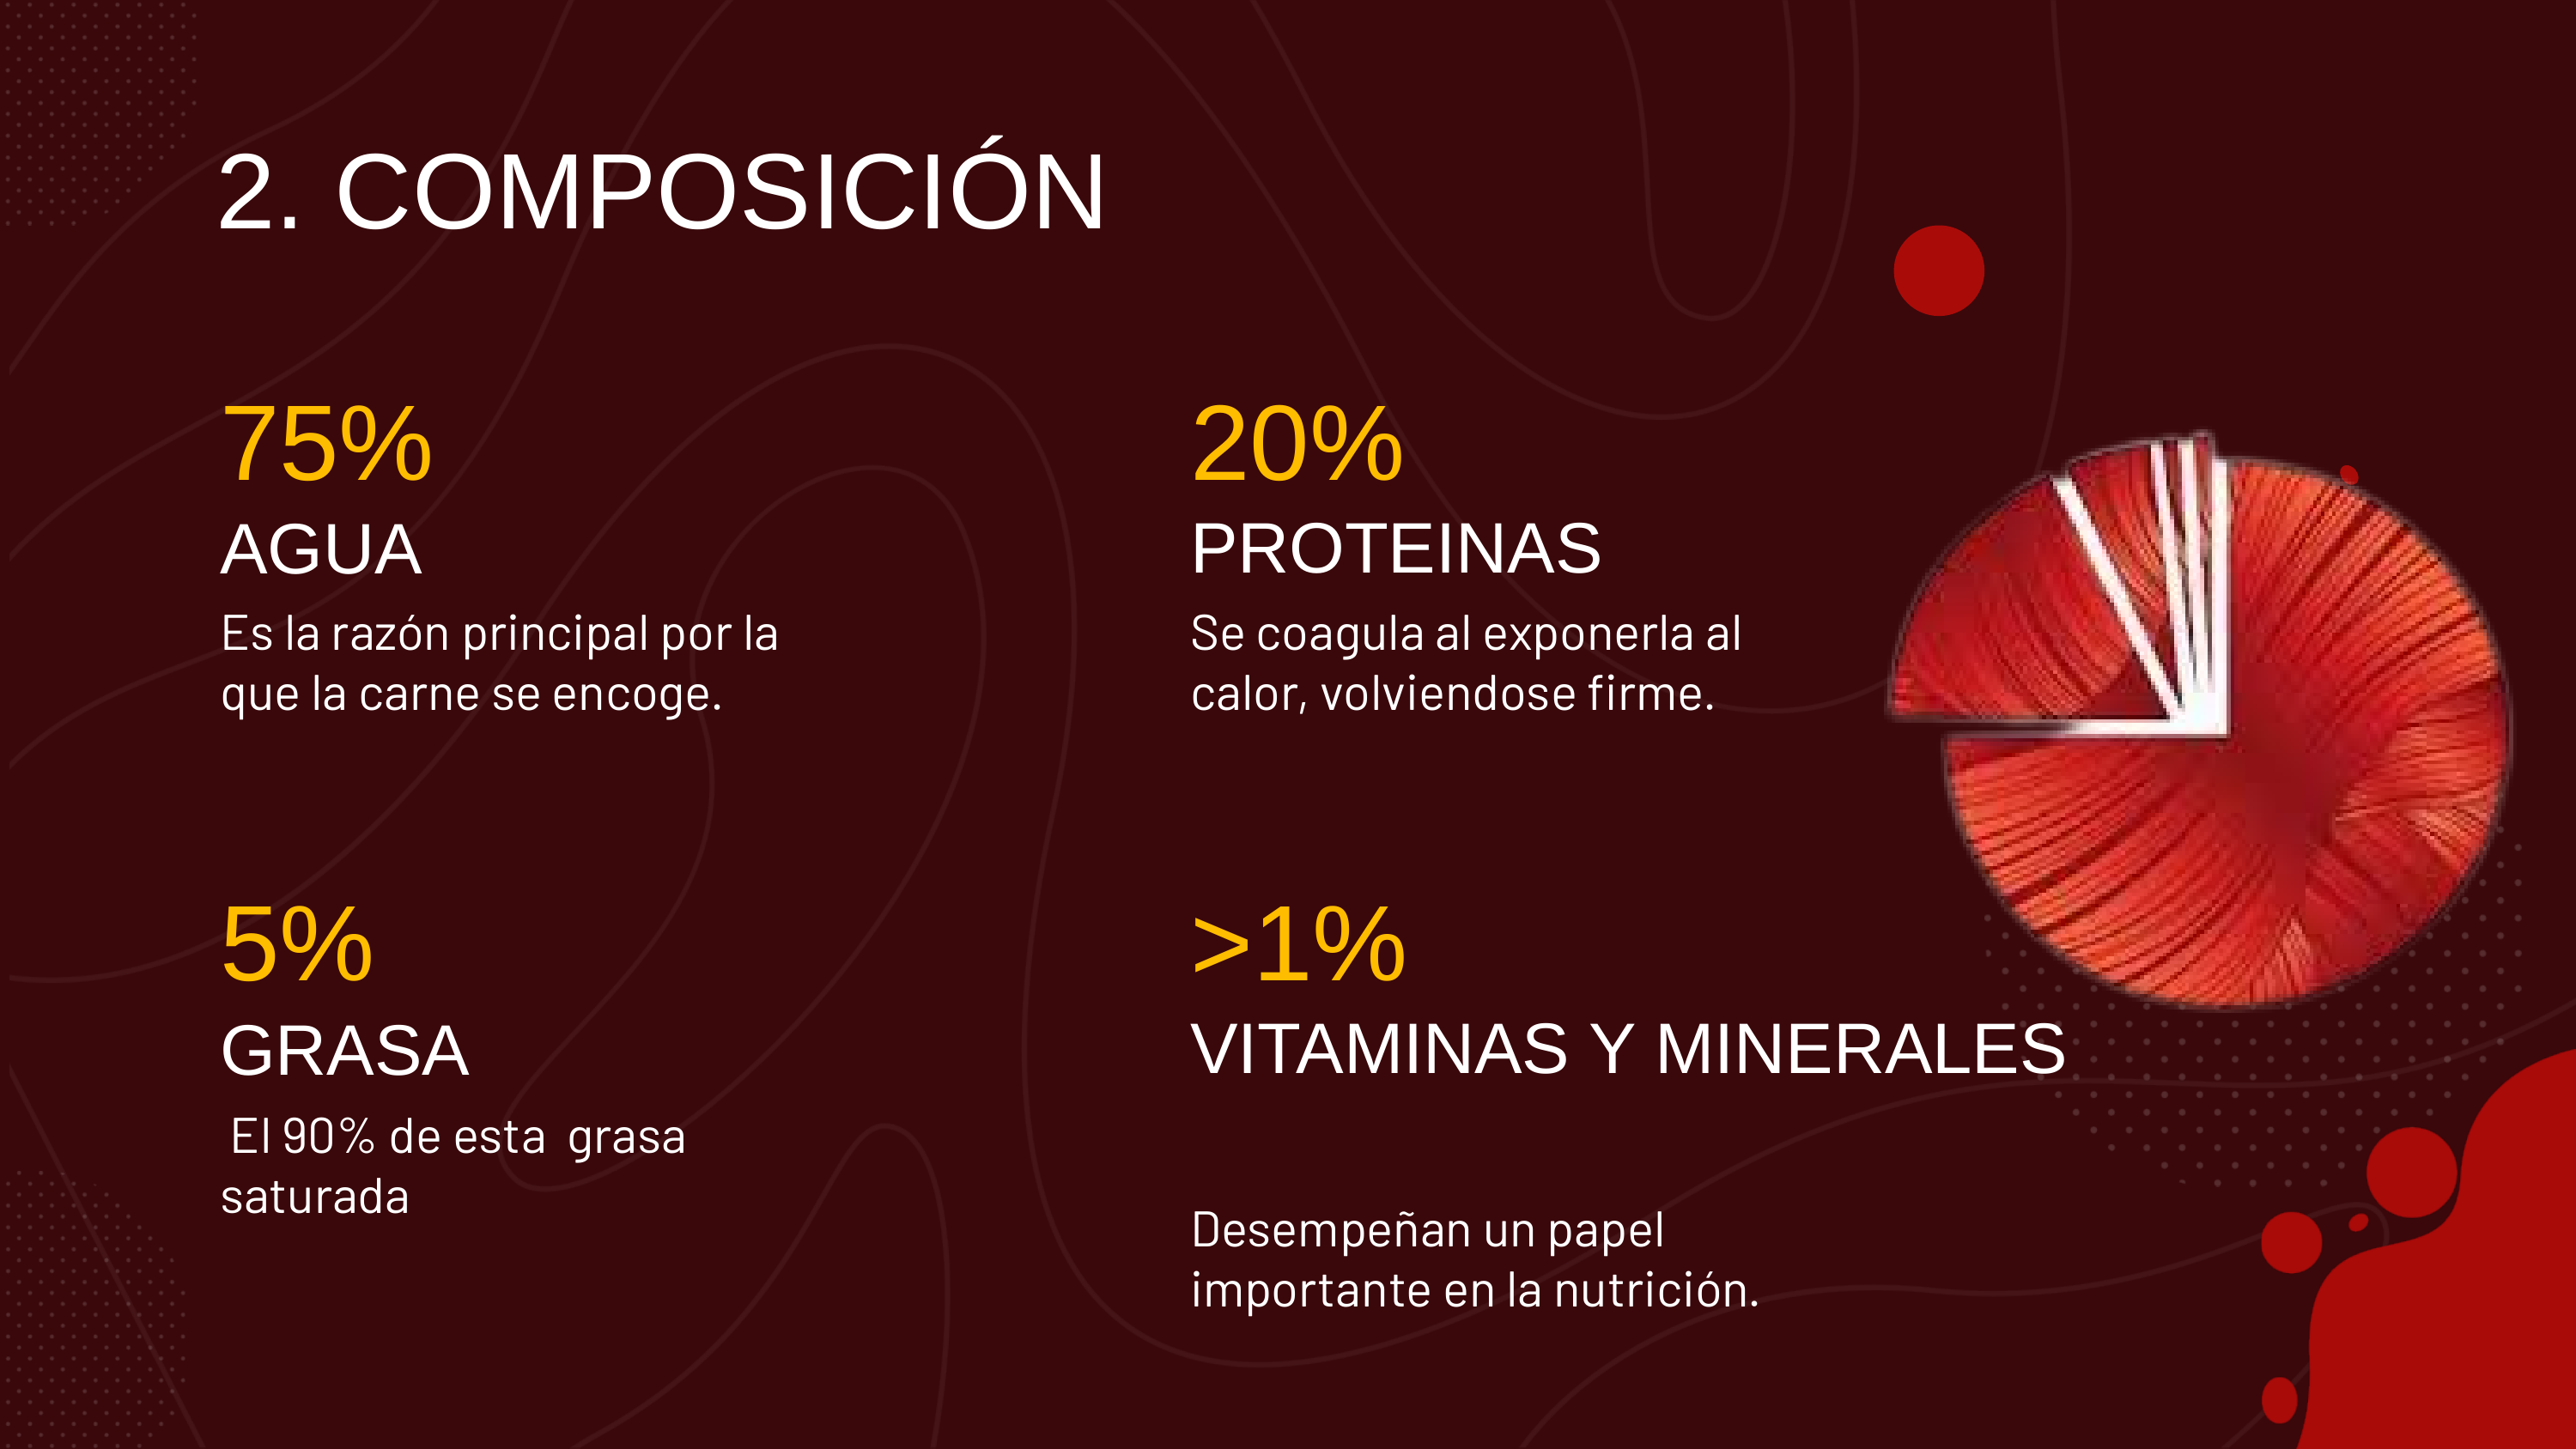

2. COMPOSICIÓN

75%
20%

PROTEINAS
AGUA
Es la razón principal por la que la carne se encoge.
Se coagula al exponerla al calor, volviendose firme.

5%
>1%
VITAMINAS Y MINERALES
GRASA

 El 90% de esta  grasa saturada

Desempeñan un papel importante en la nutrición.